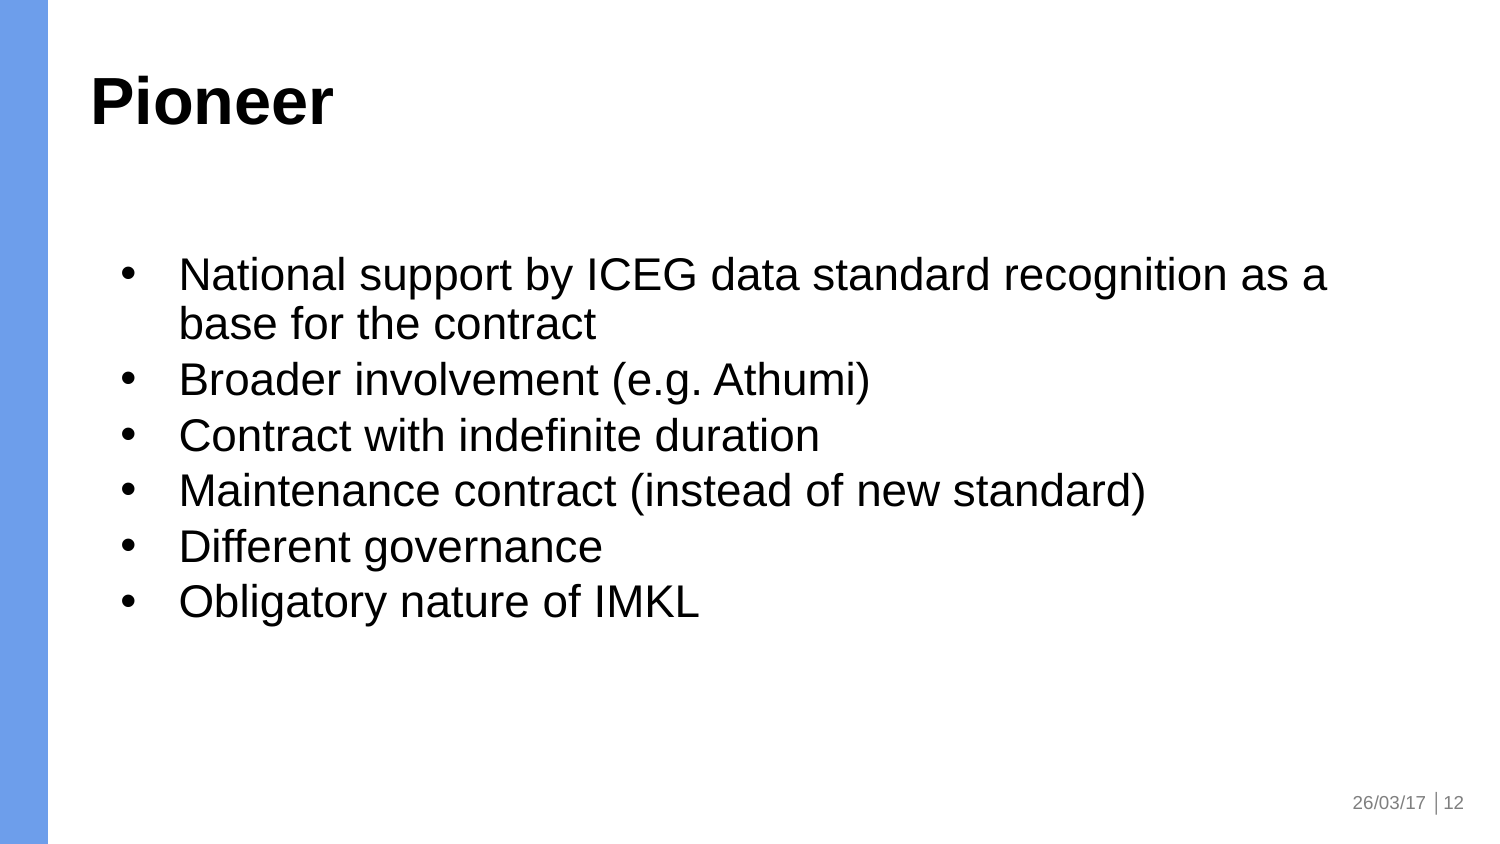

# Pioneer
National support by ICEG data standard recognition as a base for the contract
Broader involvement (e.g. Athumi)
Contract with indefinite duration
Maintenance contract (instead of new standard)
Different governance
Obligatory nature of IMKL
26/03/17 │12